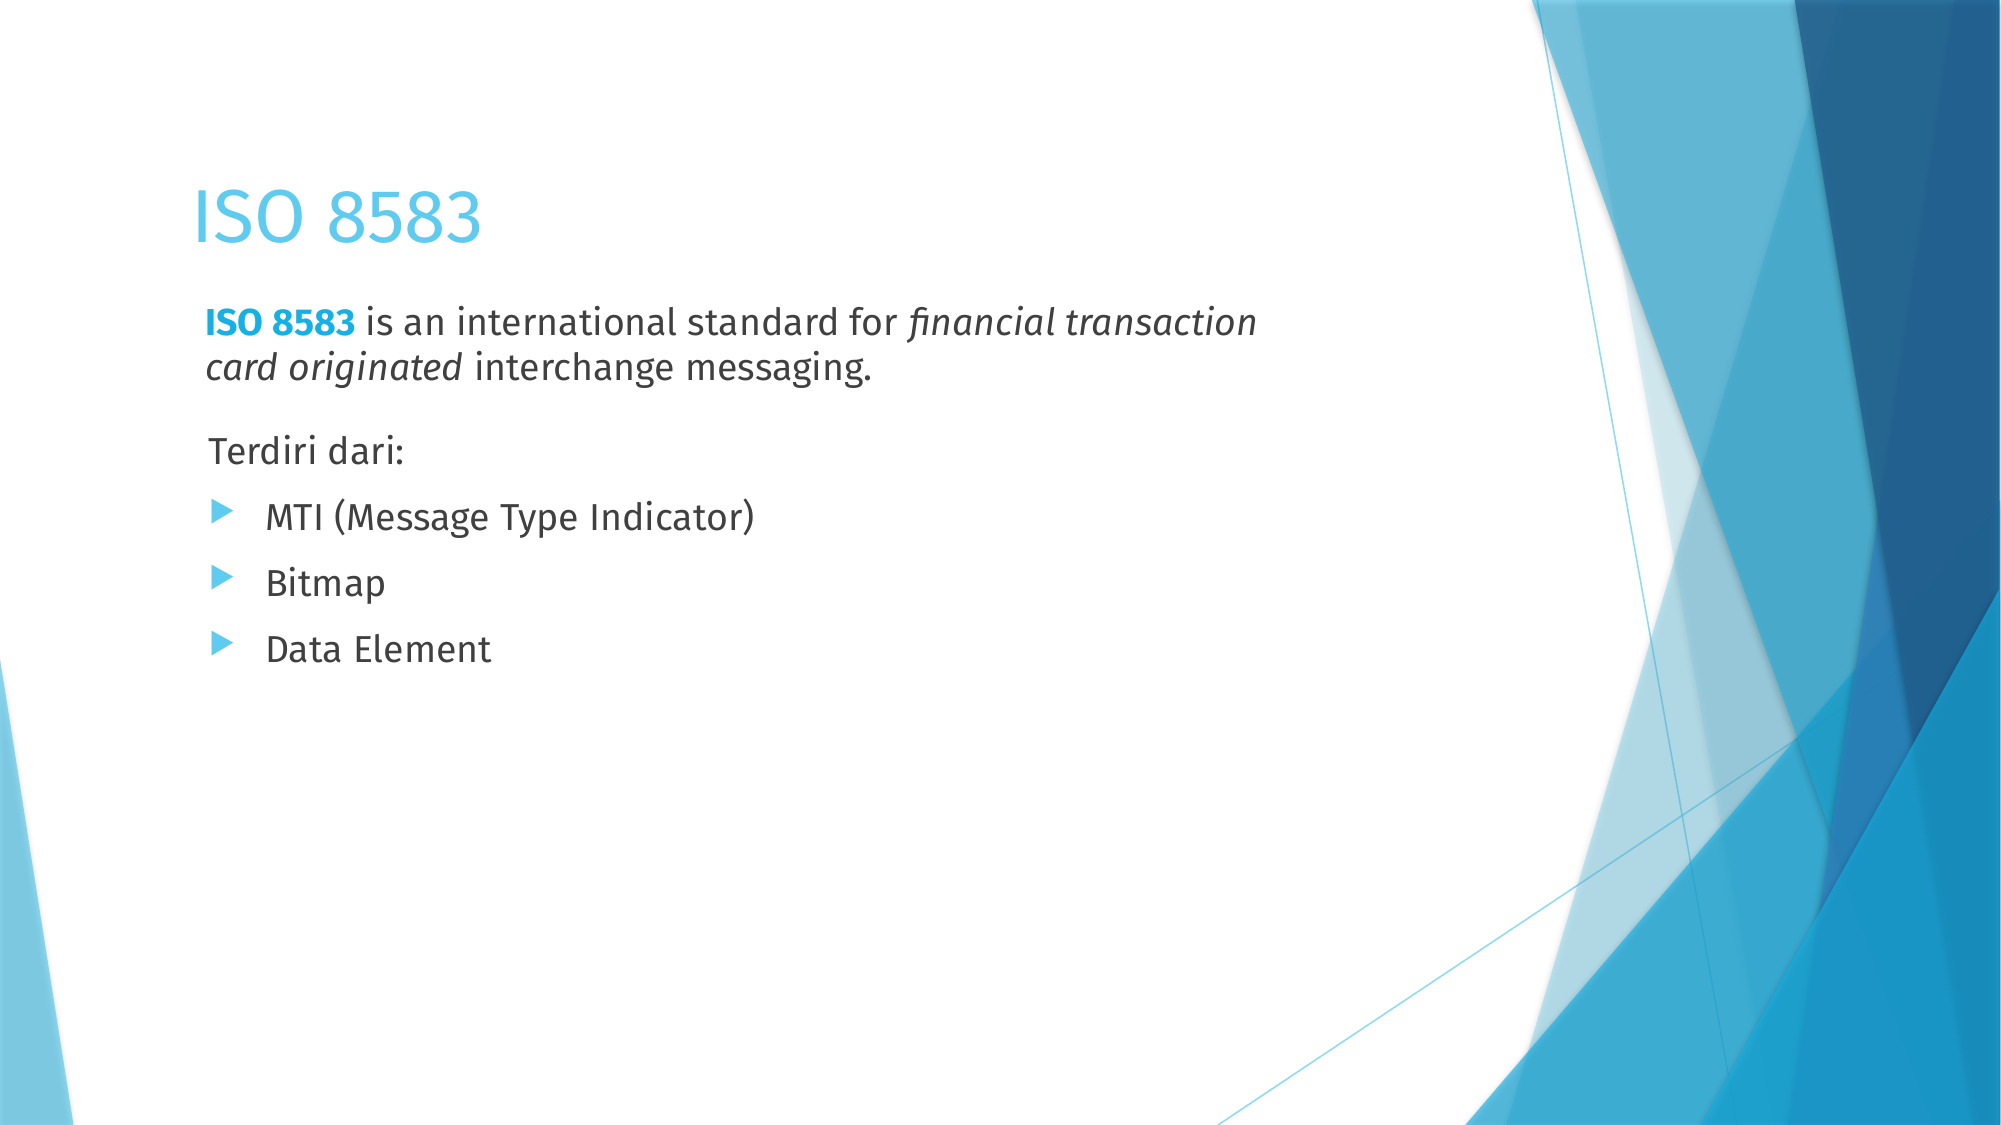

# ISO 8583
ISO 8583 is an international standard for financial transaction card originated interchange messaging.
Terdiri dari:
MTI (Message Type Indicator)
Bitmap
Data Element